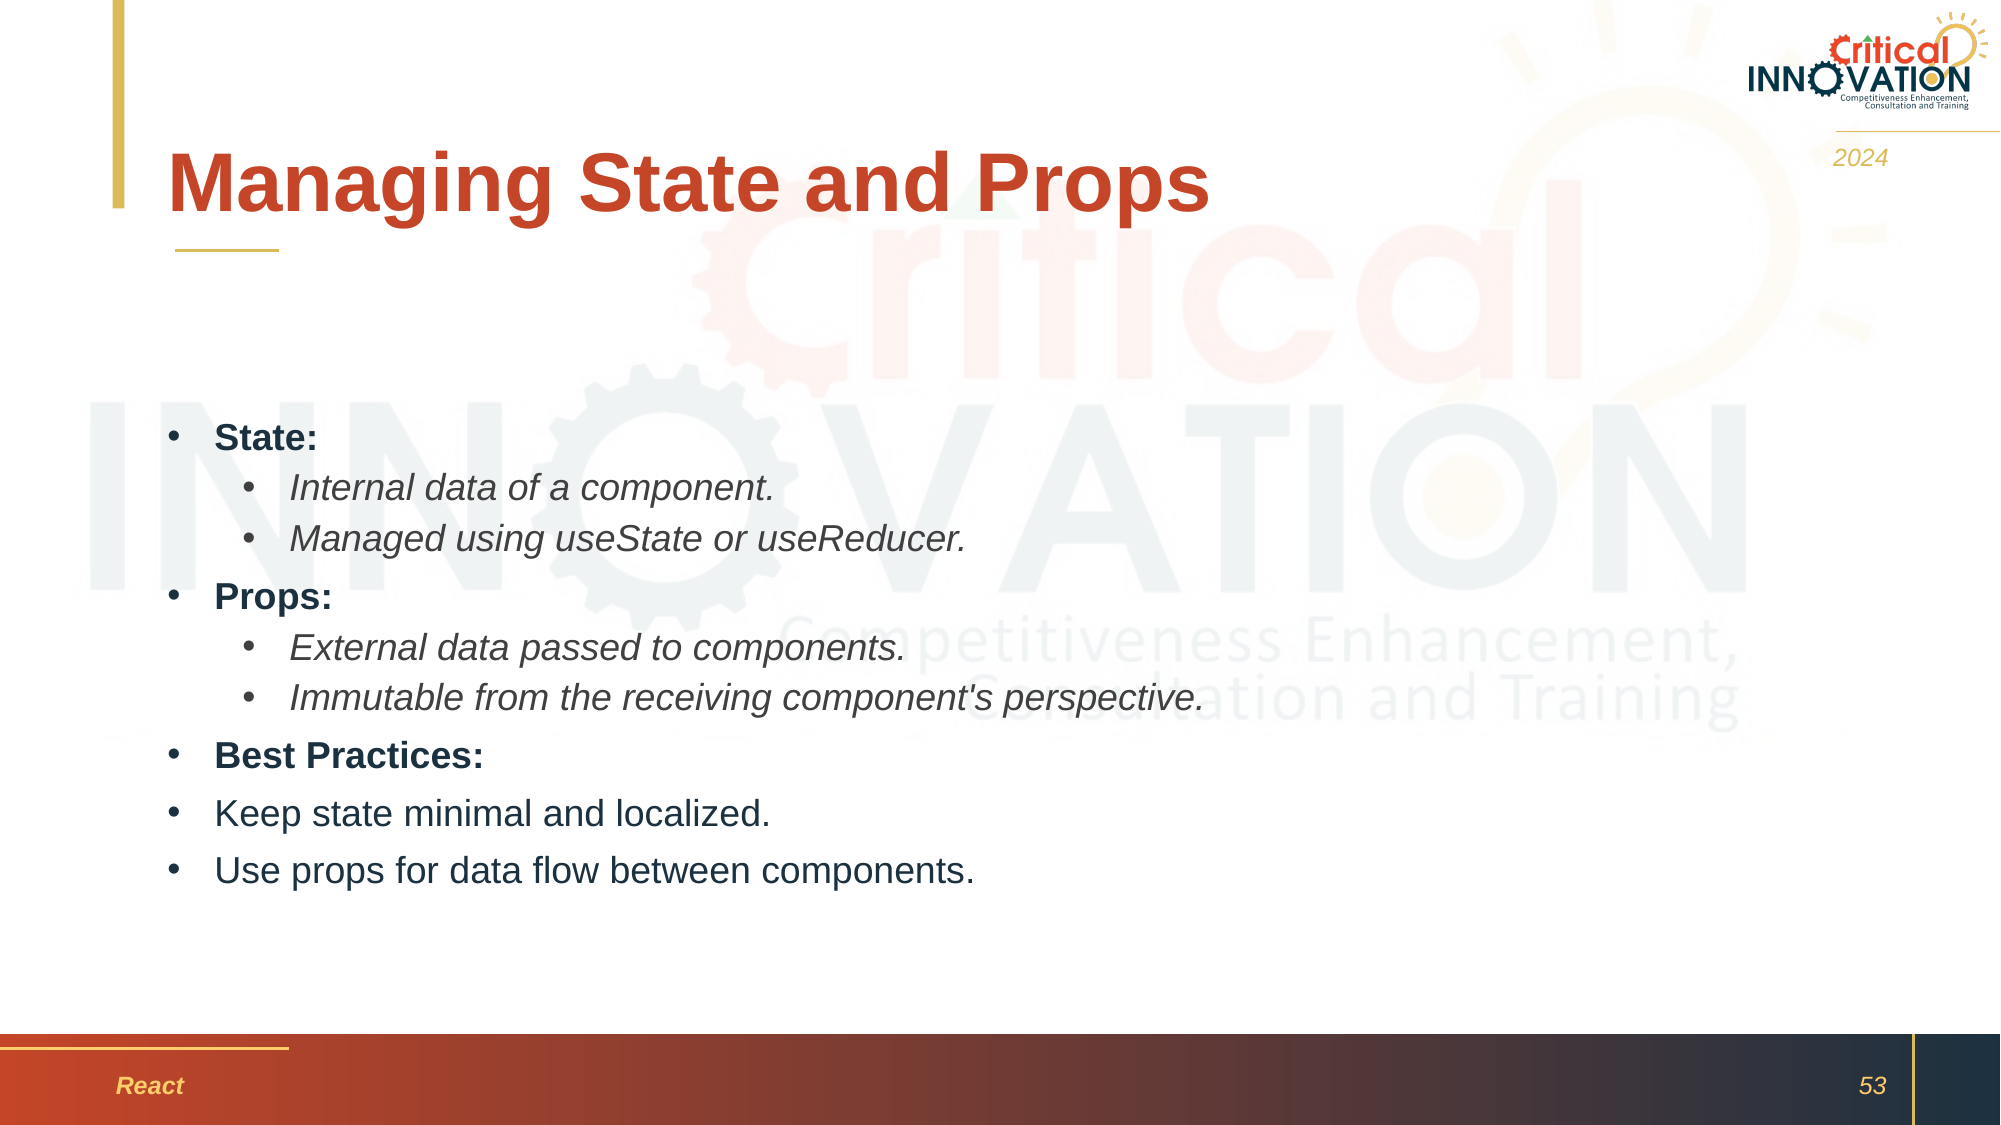

# Managing State and Props
2024

State:
Internal data of a component.
Managed using useState or useReducer.
Props:
External data passed to components.
Immutable from the receiving component's perspective.
Best Practices:
Keep state minimal and localized.
Use props for data flow between components.
React
53